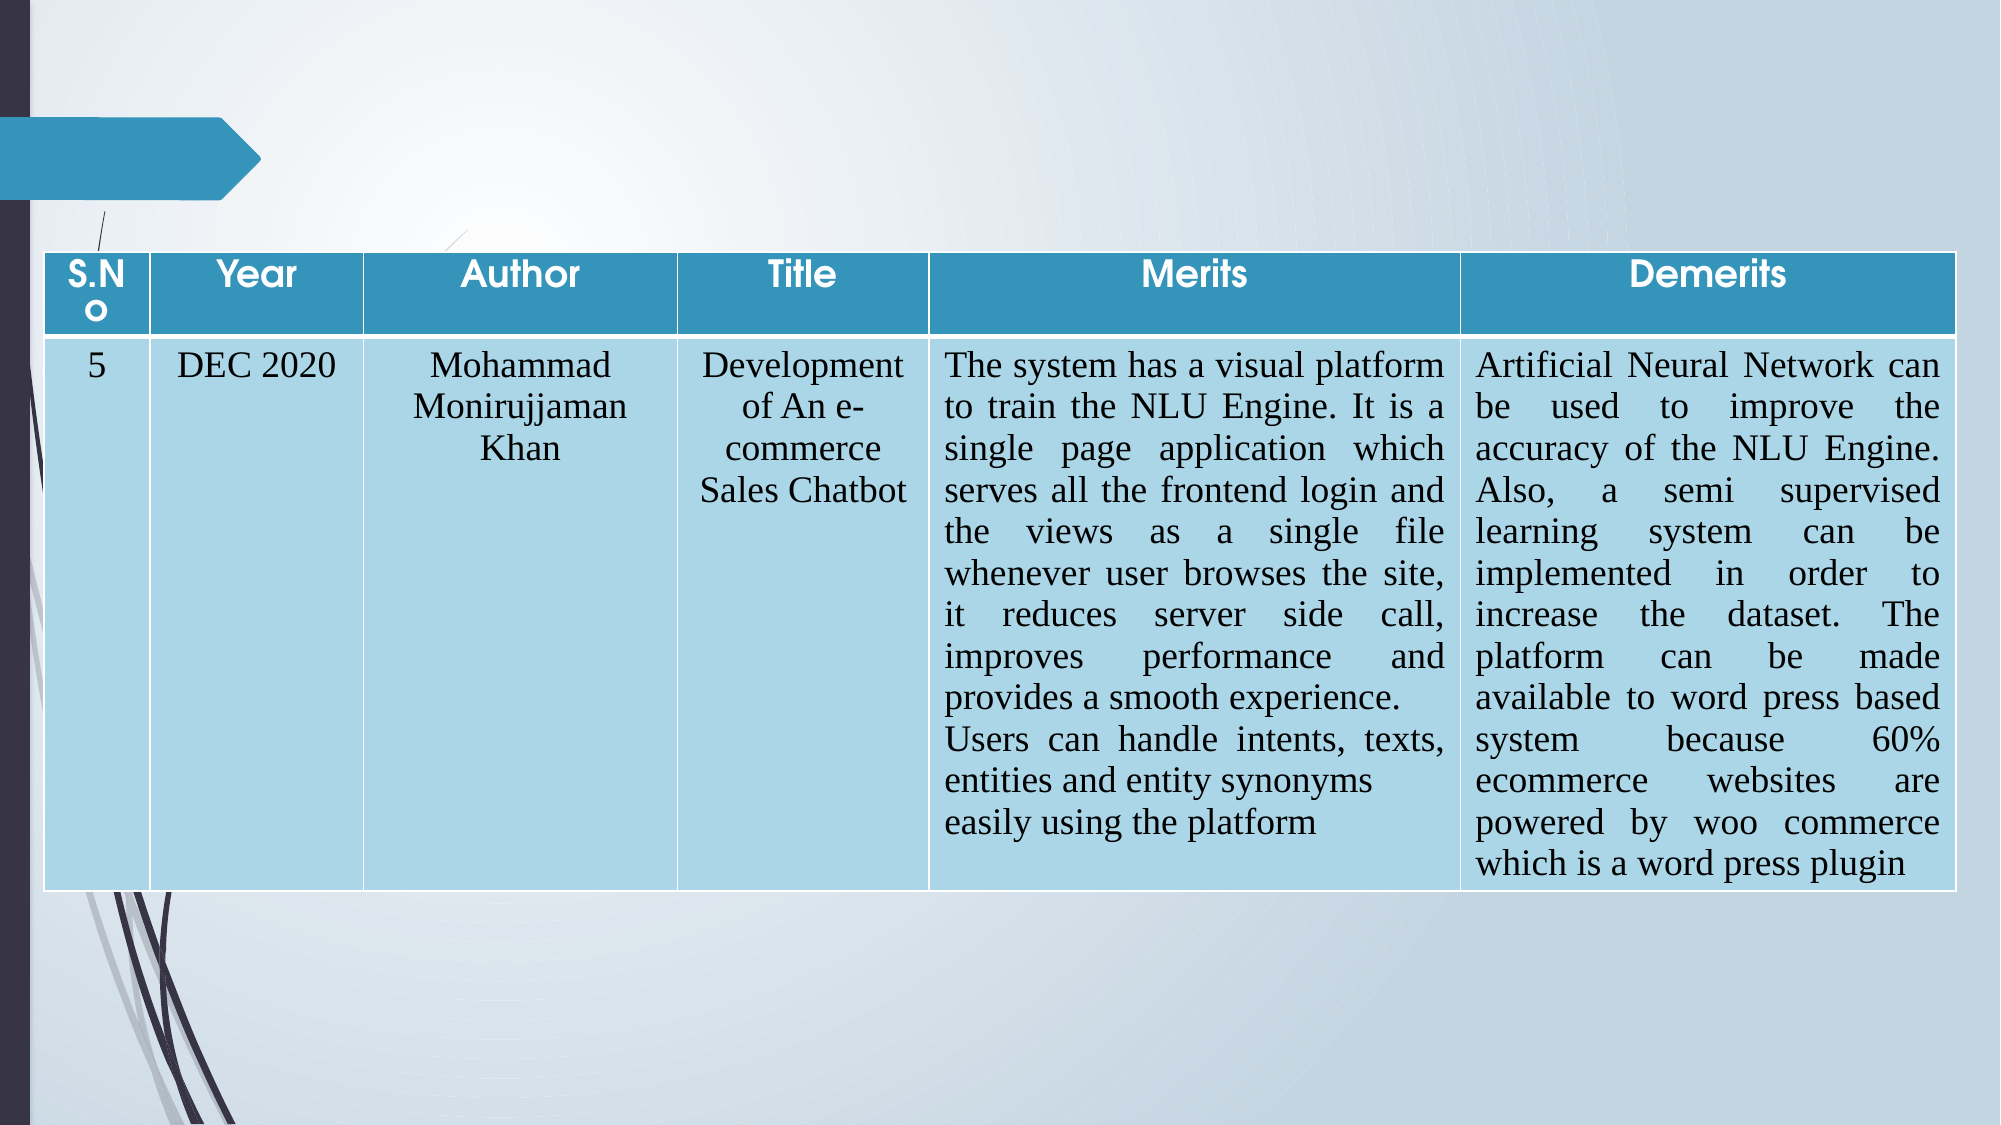

| S.No | Year | Author | Title | Merits | Demerits |
| --- | --- | --- | --- | --- | --- |
| 5 | DEC 2020 | Mohammad Monirujjaman Khan | Development of An e-commerce Sales Chatbot | The system has a visual platform to train the NLU Engine. It is a single page application which serves all the frontend login and the views as a single file whenever user browses the site, it reduces server side call, improves performance and provides a smooth experience. Users can handle intents, texts, entities and entity synonyms easily using the platform | Artificial Neural Network can be used to improve the accuracy of the NLU Engine. Also, a semi supervised learning system can be implemented in order to increase the dataset. The platform can be made available to word press based system because 60% ecommerce websites are powered by woo commerce which is a word press plugin |